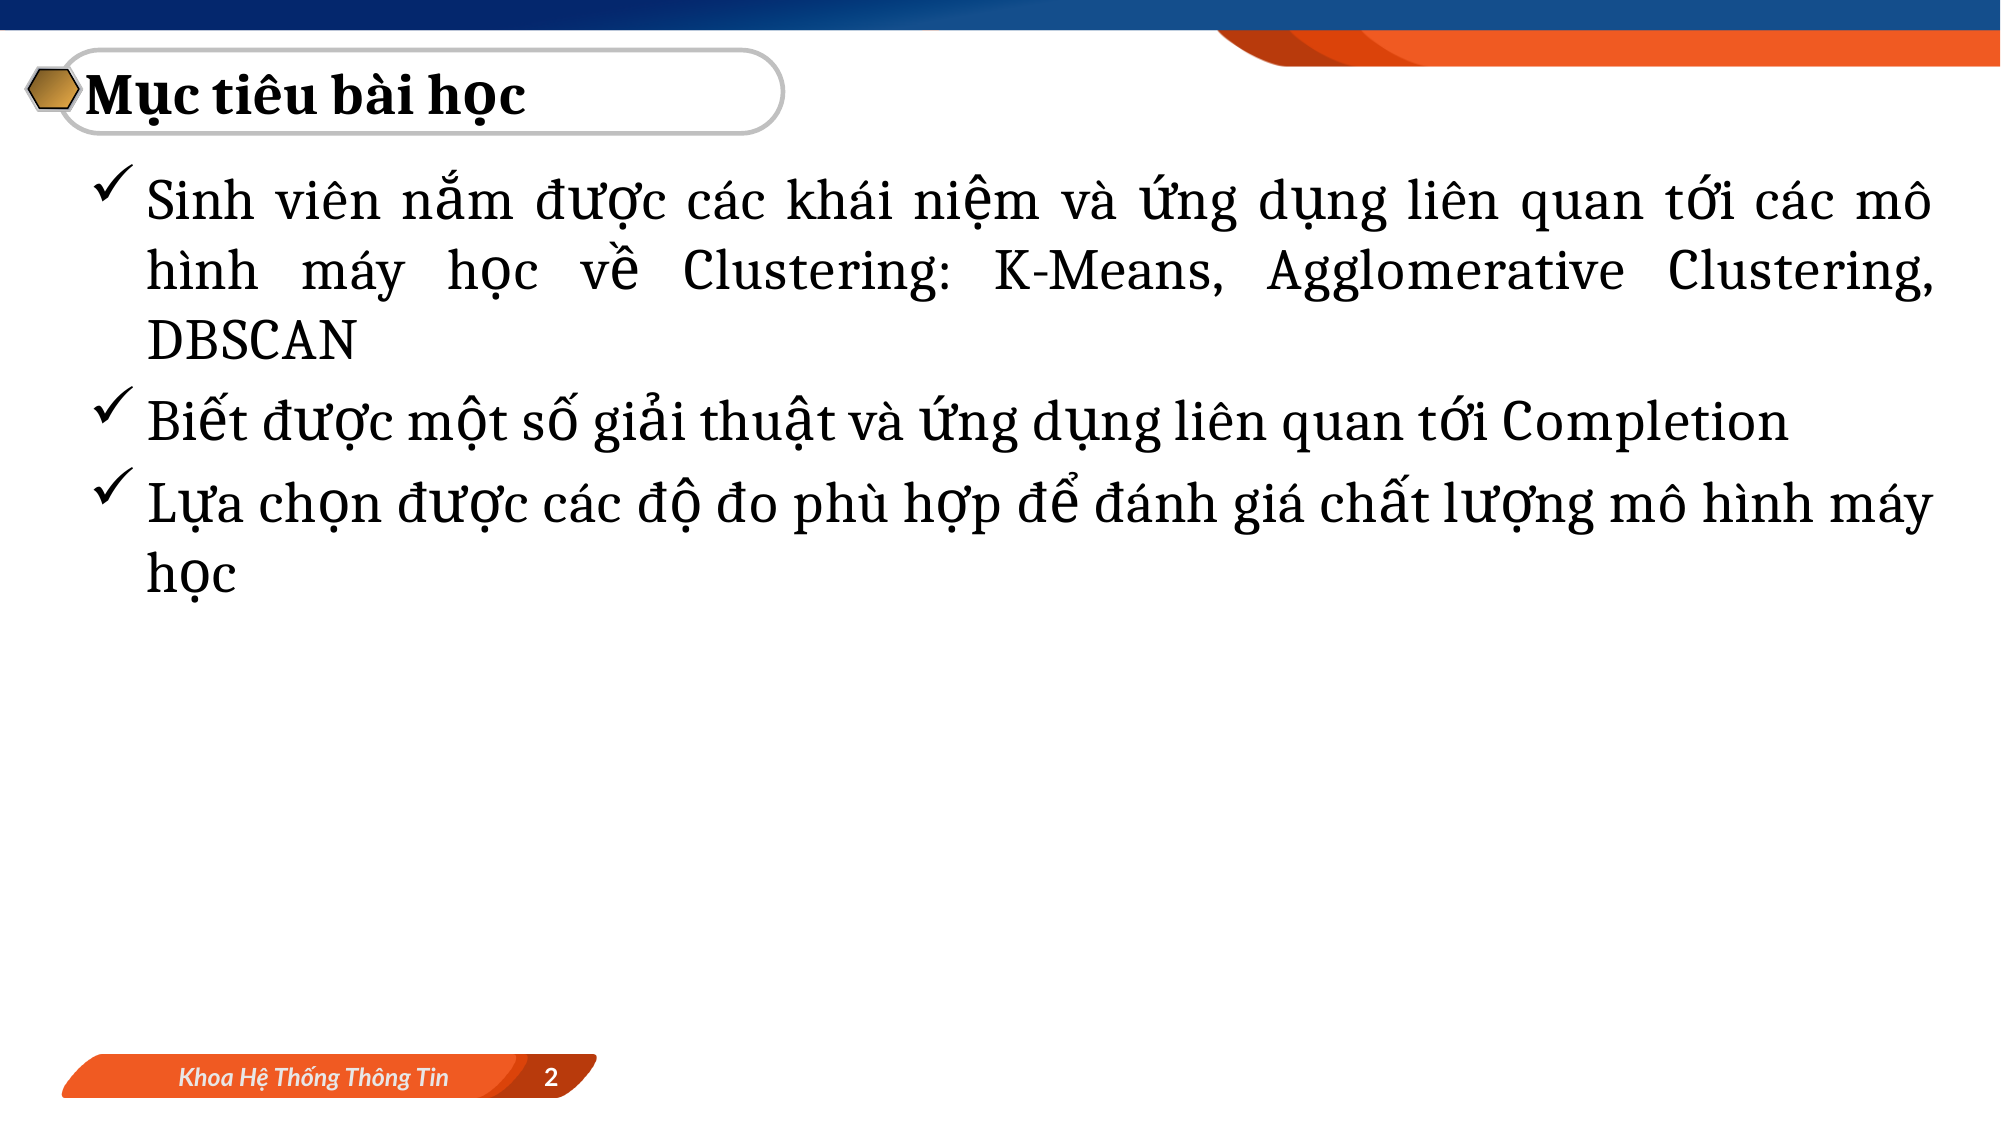

Mục tiêu bài học

Sinh viên nắm được các khái niệm và ứng dụng liên quan tới các mô hình máy học về Clustering: K-Means, Agglomerative Clustering, DBSCAN
Biết được một số giải thuật và ứng dụng liên quan tới Completion
Lựa chọn được các độ đo phù hợp để đánh giá chất lượng mô hình máy học
2
Khoa Hệ Thống Thông Tin